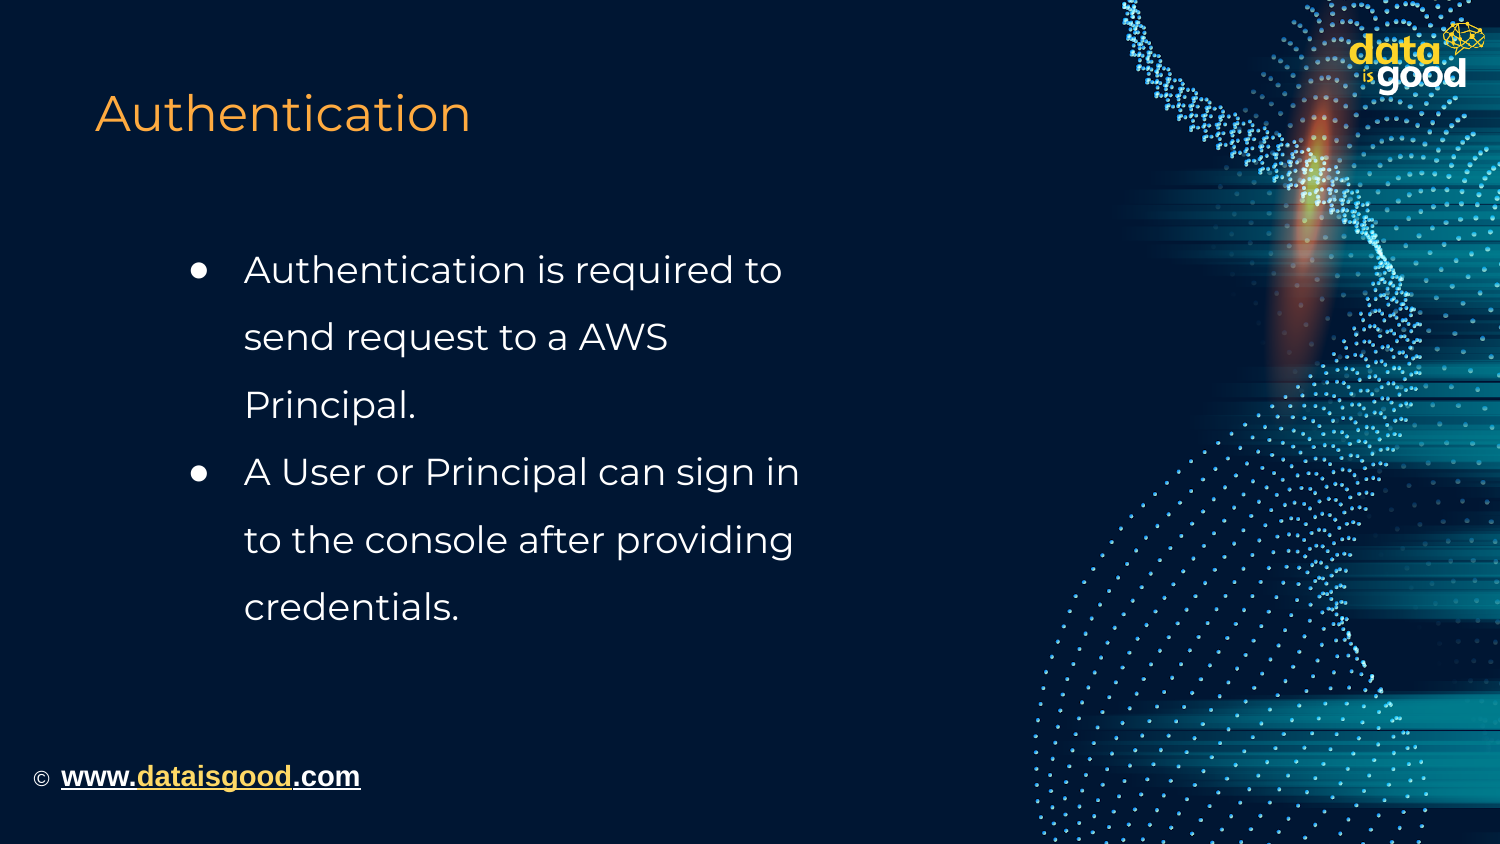

Authentication
Authentication is required to send request to a AWS Principal.
A User or Principal can sign in to the console after providing credentials.